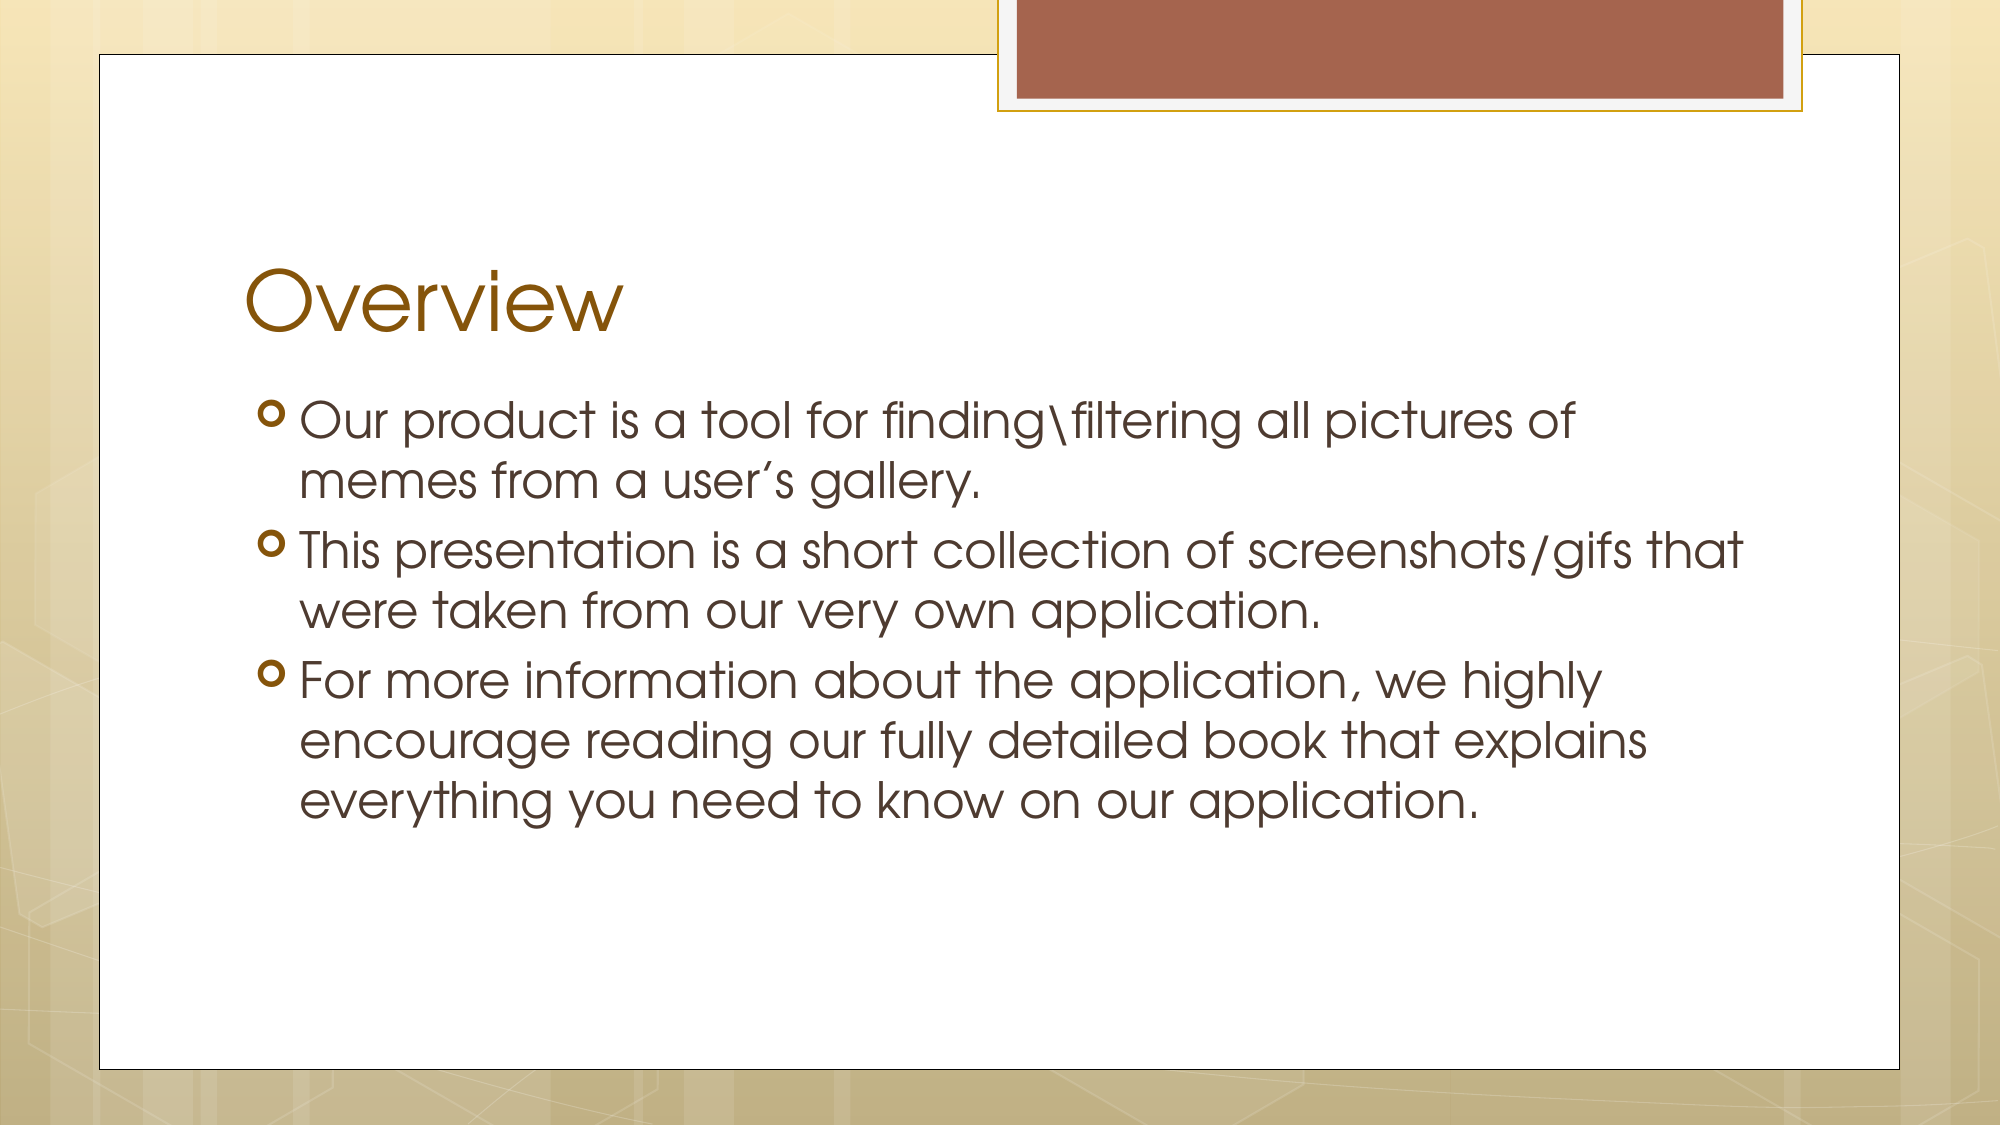

# Overview
Our product is a tool for finding\filtering all pictures of memes from a user’s gallery.
This presentation is a short collection of screenshots/gifs that were taken from our very own application.
For more information about the application, we highly encourage reading our fully detailed book that explains everything you need to know on our application.